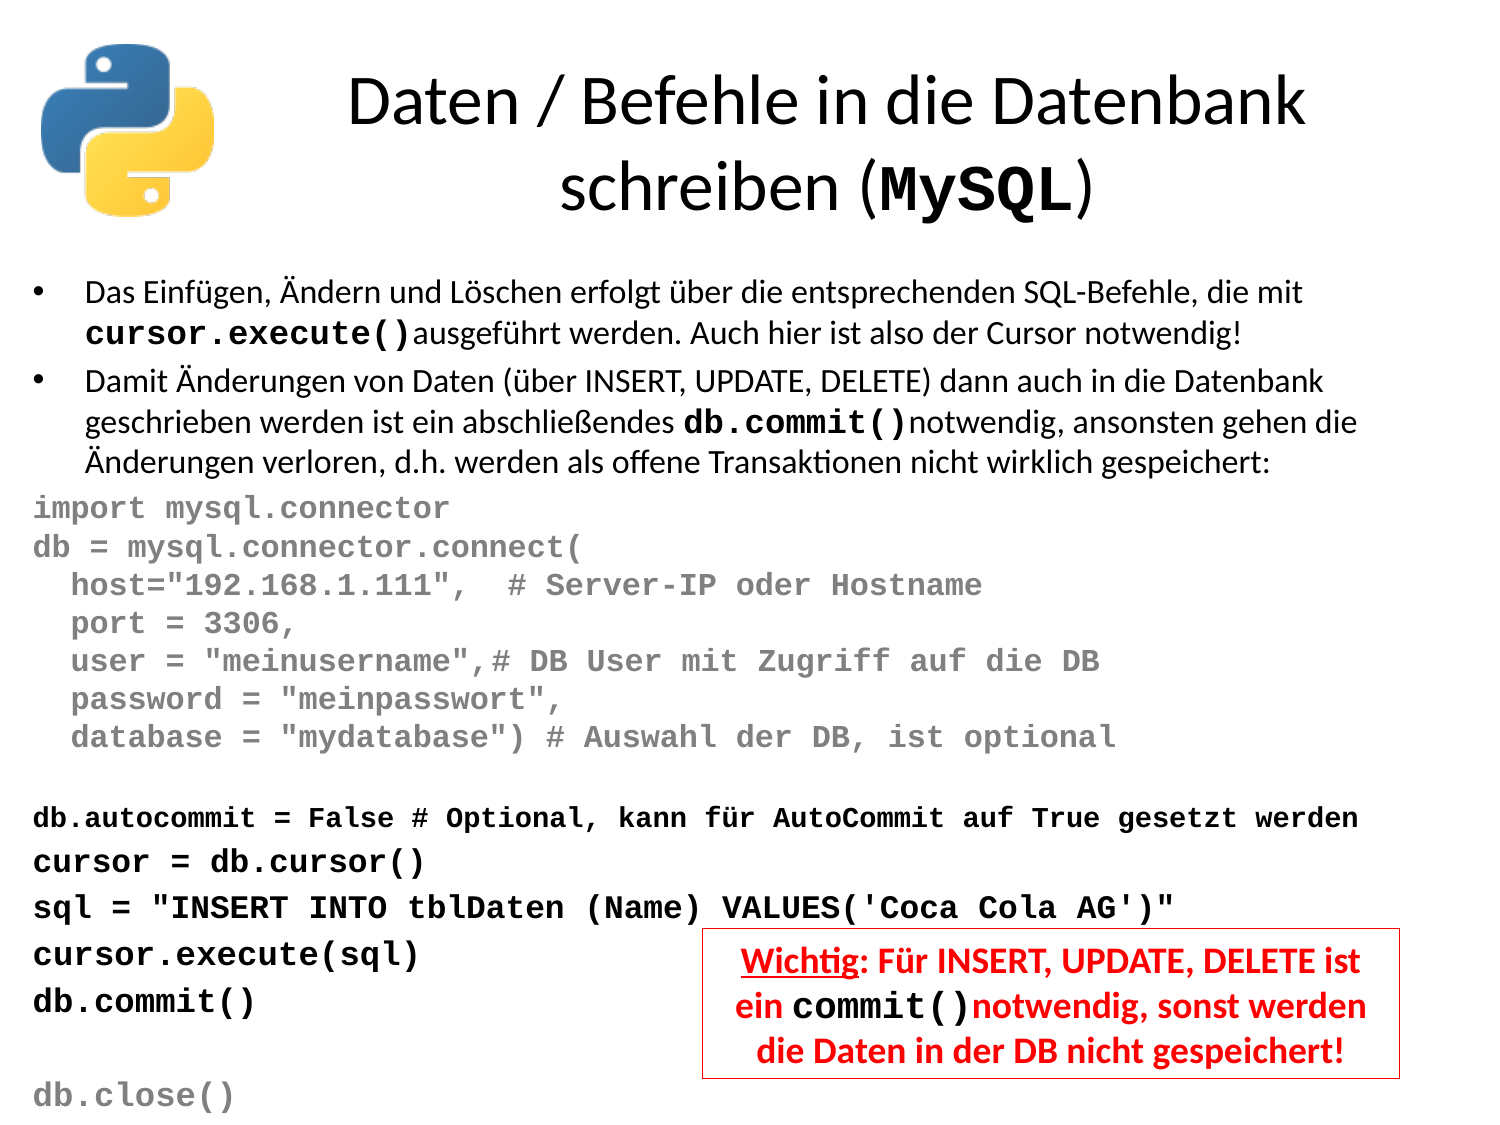

# Daten / Befehle in die Datenbank schreiben (MySQL)
Das Einfügen, Ändern und Löschen erfolgt über die entsprechenden SQL-Befehle, die mit cursor.execute()ausgeführt werden. Auch hier ist also der Cursor notwendig!
Damit Änderungen von Daten (über INSERT, UPDATE, DELETE) dann auch in die Datenbank geschrieben werden ist ein abschließendes db.commit()notwendig, ansonsten gehen die Änderungen verloren, d.h. werden als offene Transaktionen nicht wirklich gespeichert:
import mysql.connector
db = mysql.connector.connect(
  host="192.168.1.111",  # Server-IP oder Hostname
  port = 3306,
  user = "meinusername",	# DB User mit Zugriff auf die DB
  password = "meinpasswort",
  database = "mydatabase") # Auswahl der DB, ist optional
db.autocommit = False # Optional, kann für AutoCommit auf True gesetzt werden
cursor = db.cursor()
sql = "INSERT INTO tblDaten (Name) VALUES('Coca Cola AG')"
cursor.execute(sql)
db.commit()

db.close()
Wichtig: Für INSERT, UPDATE, DELETE ist ein commit()notwendig, sonst werden die Daten in der DB nicht gespeichert!